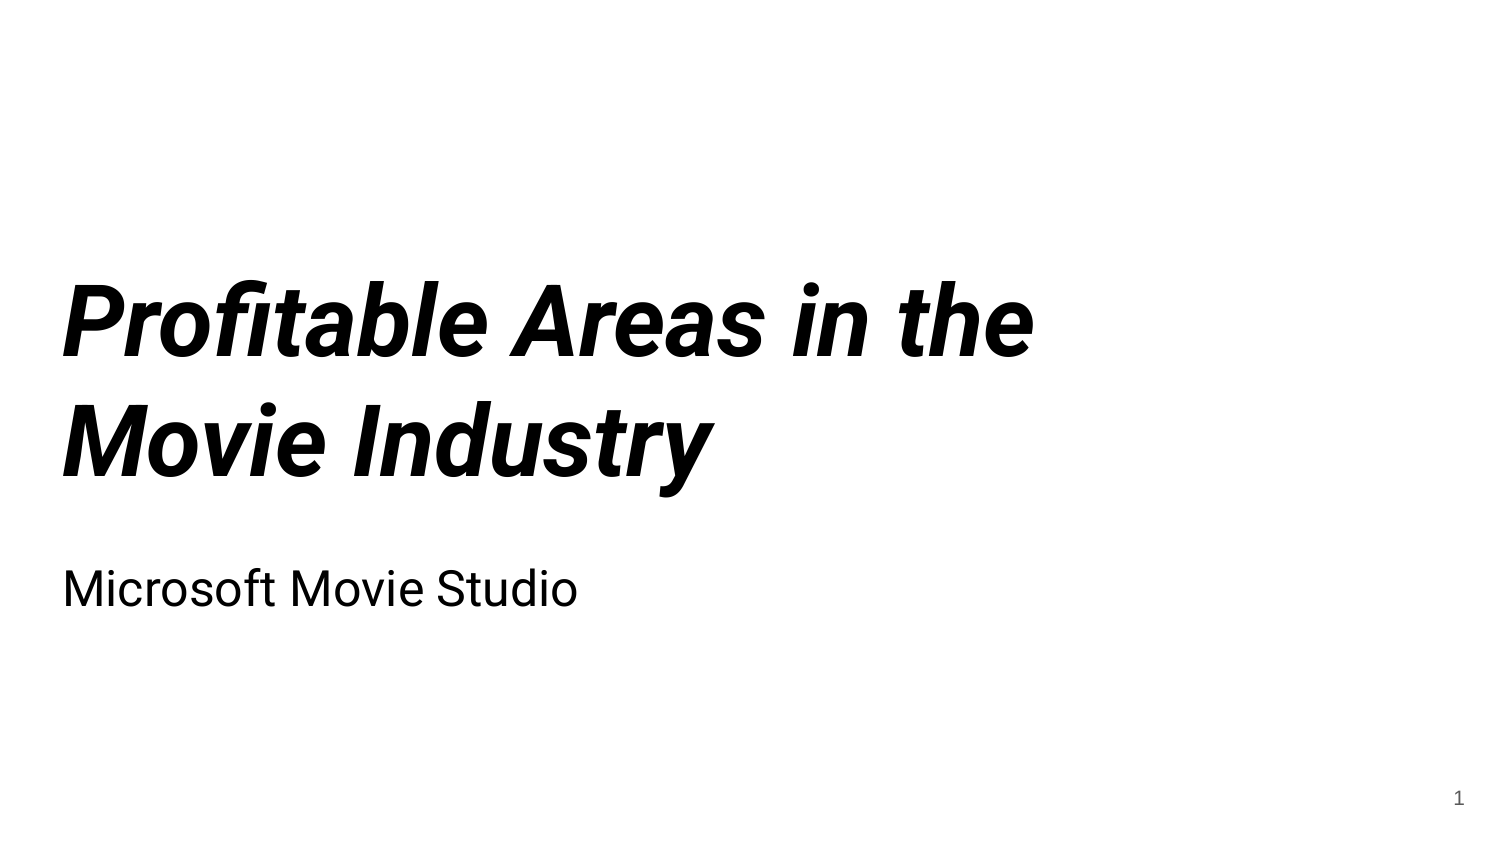

Profitable Areas in the Movie Industry

Microsoft Movie Studio

1